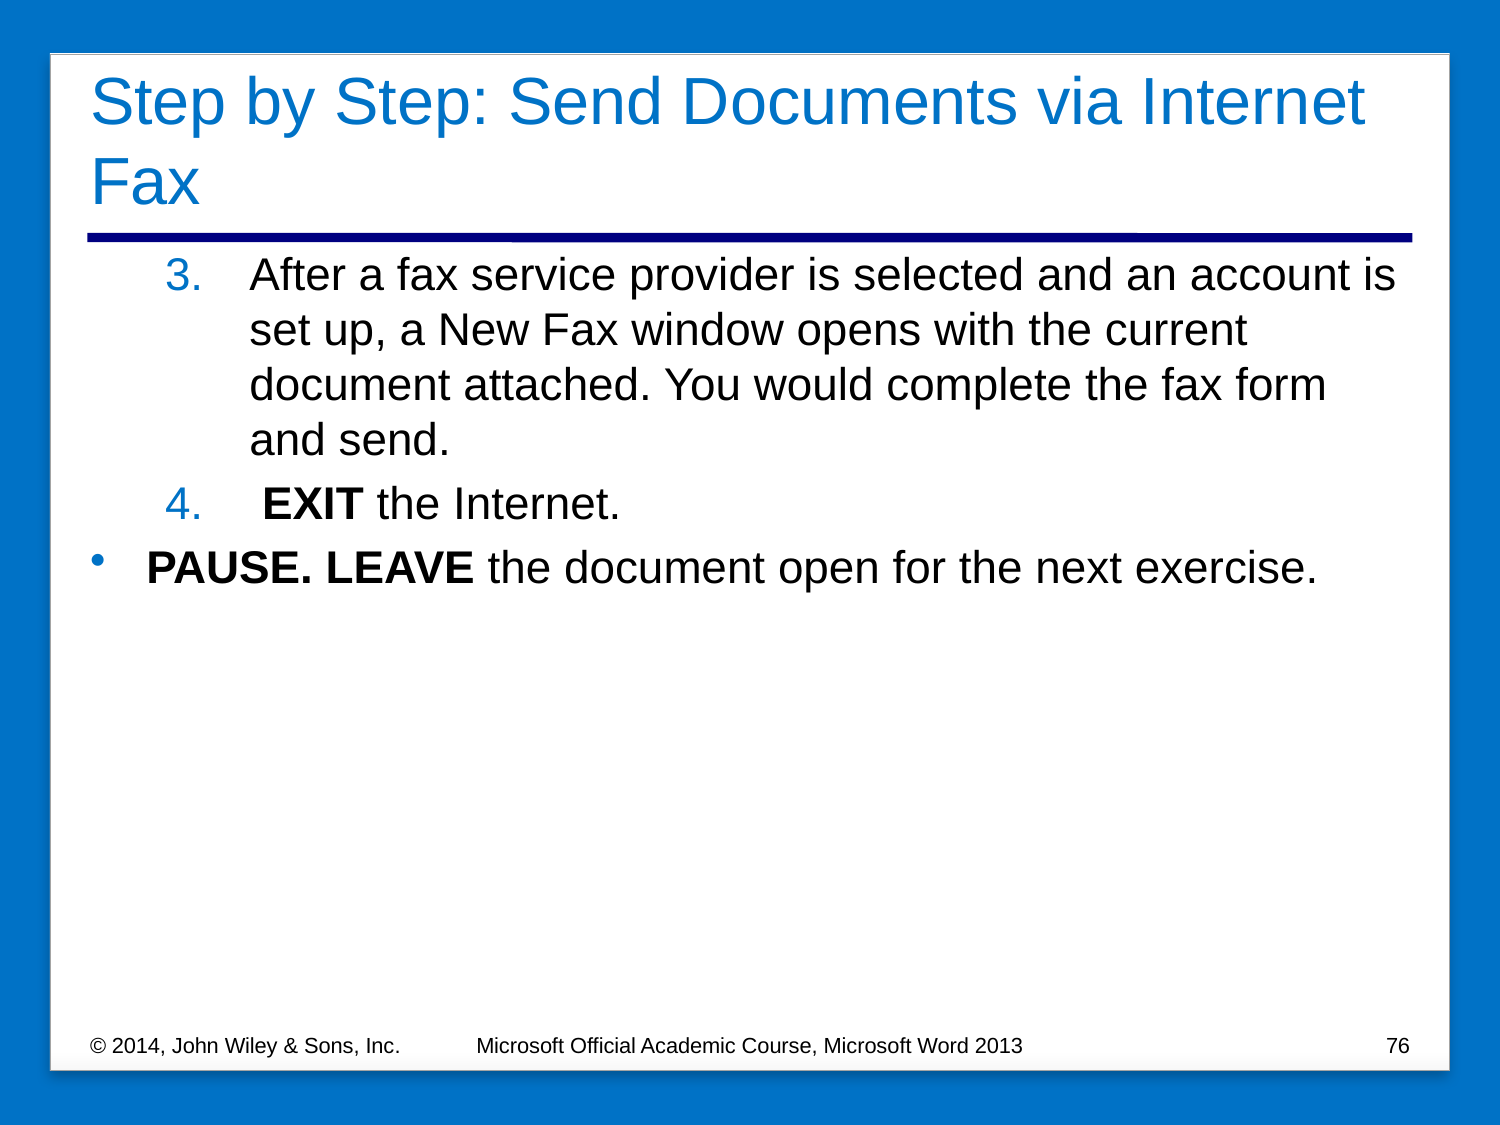

# Step by Step: Send Documents via Internet Fax
After a fax service provider is selected and an account is set up, a New Fax window opens with the current document attached. You would complete the fax form and send.
 EXIT the Internet.
PAUSE. LEAVE the document open for the next exercise.

© 2014, John Wiley & Sons, Inc.
Microsoft Official Academic Course, Microsoft Word 2013
76